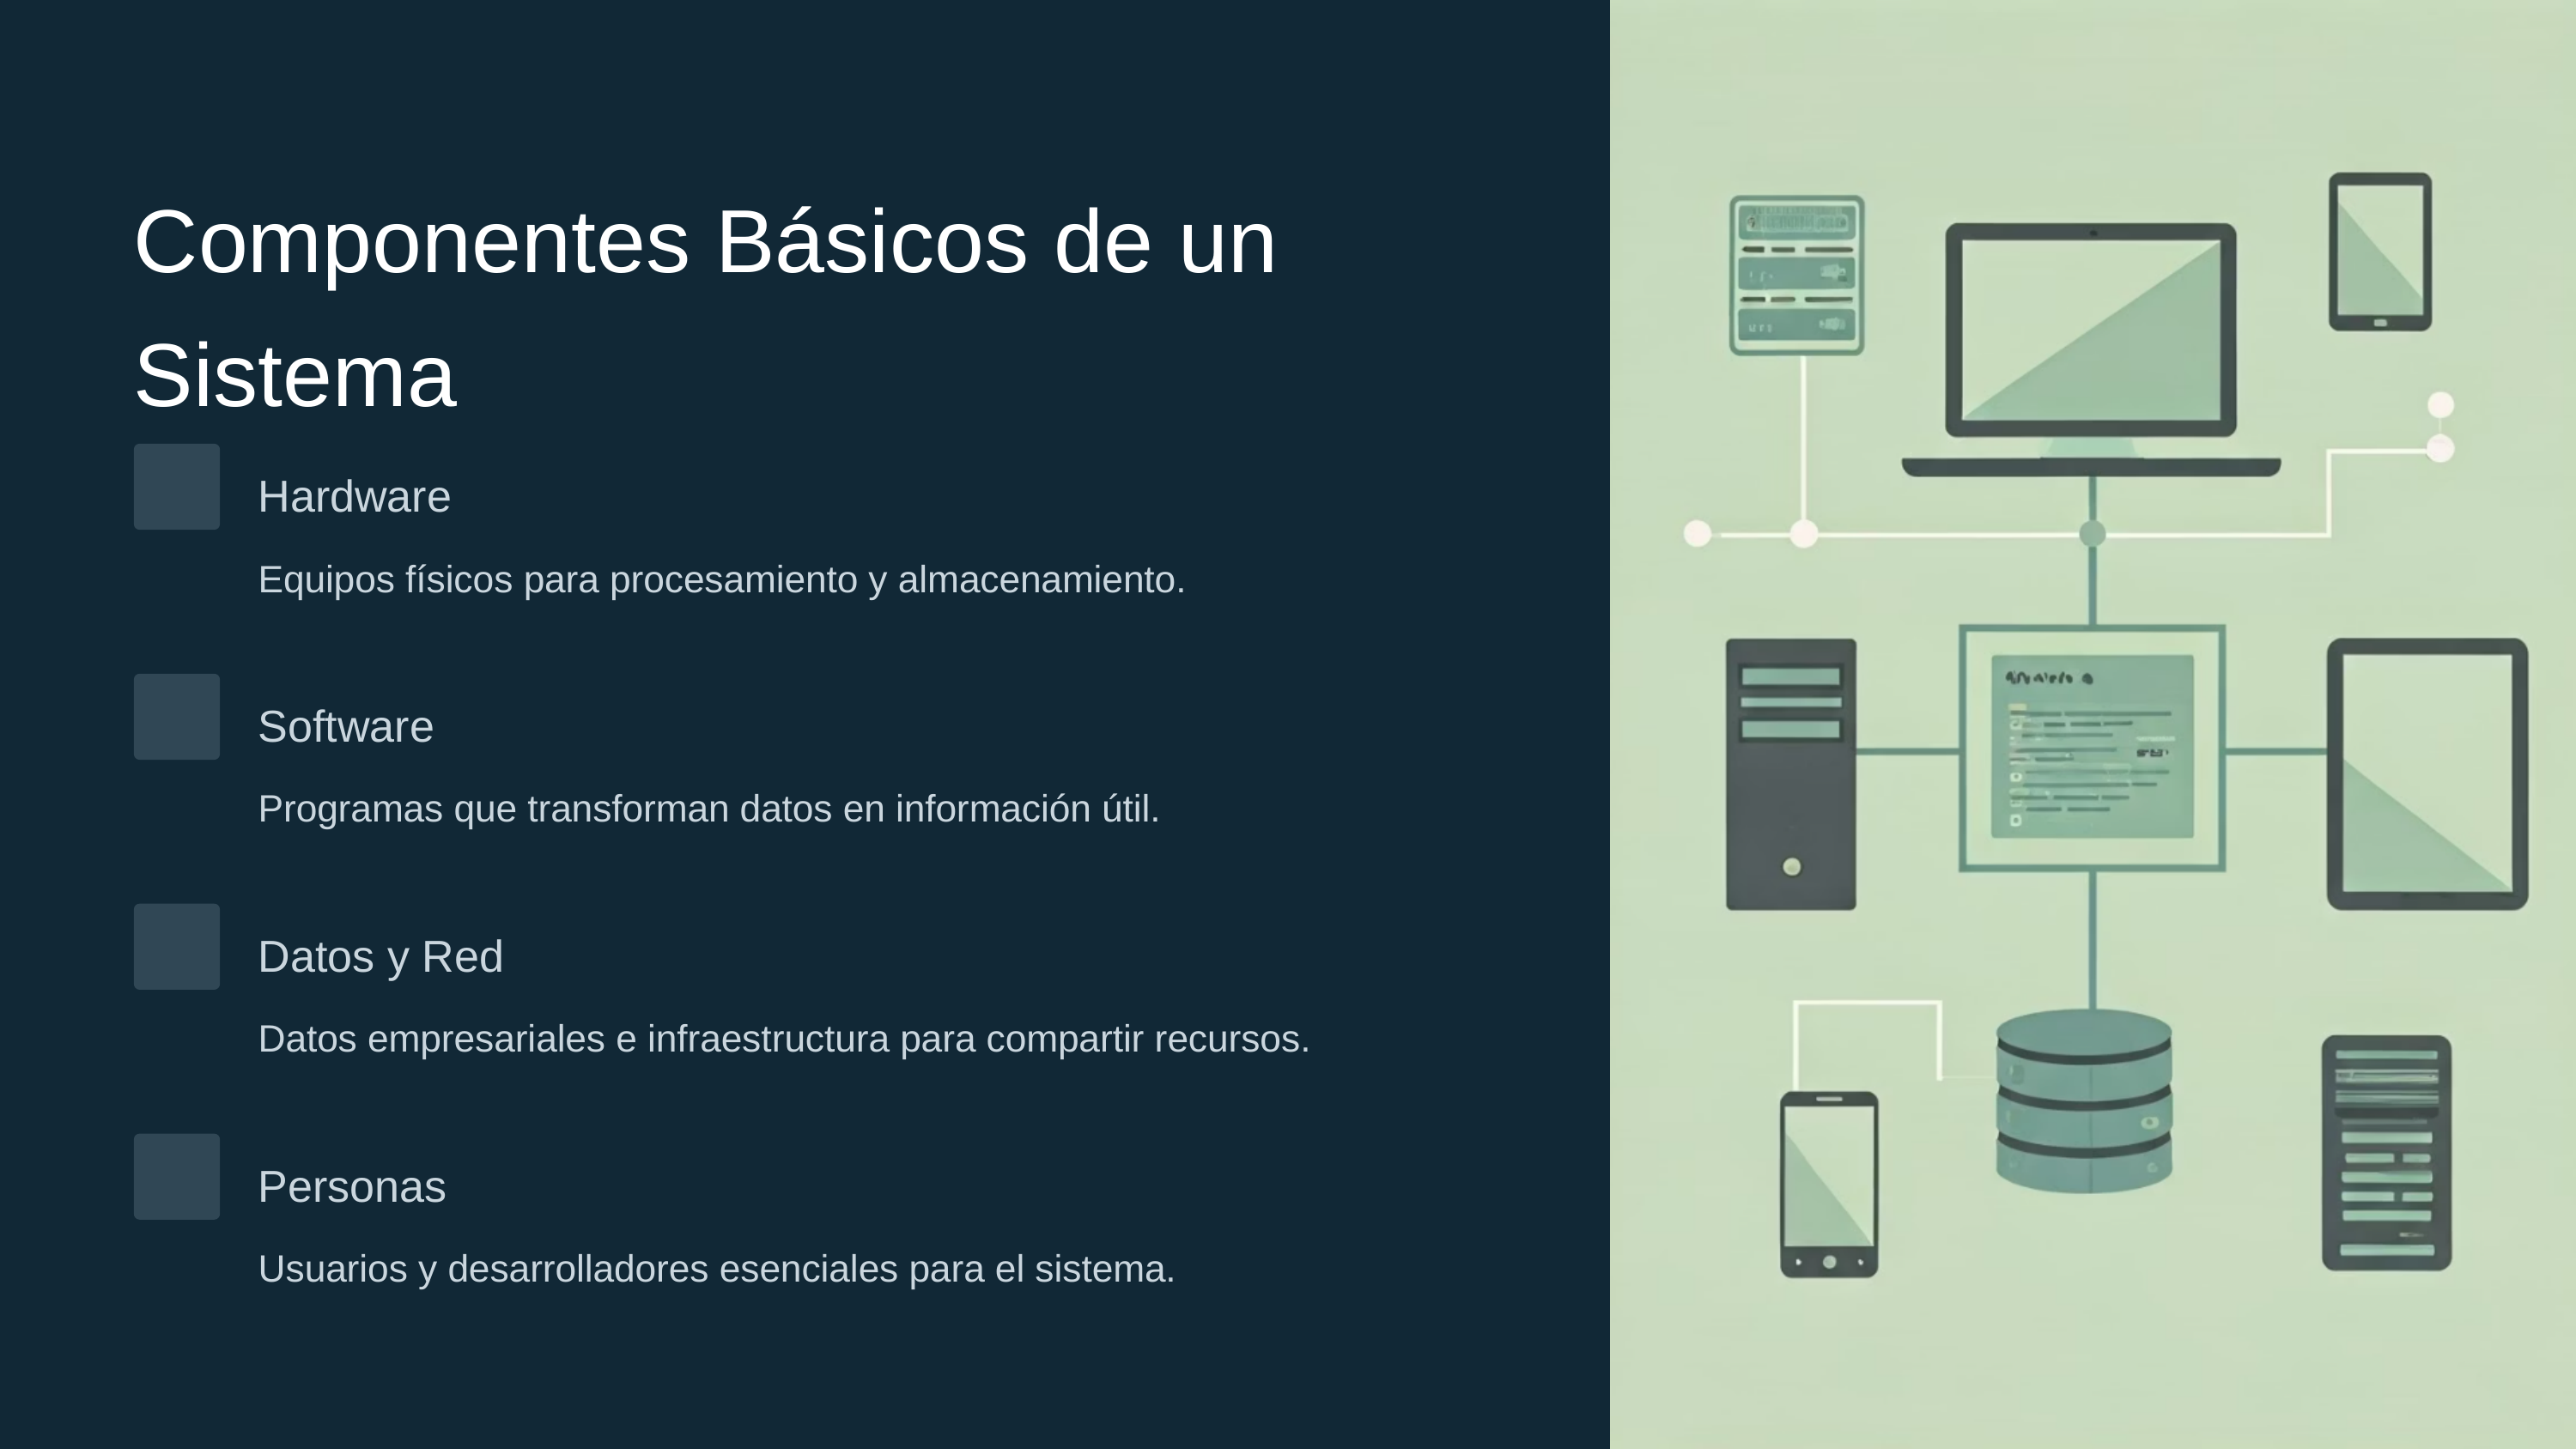

Componentes Básicos de un Sistema

Hardware

Equipos físicos para procesamiento y almacenamiento.

Software

Programas que transforman datos en información útil.

Datos y Red

Datos empresariales e infraestructura para compartir recursos.

Personas

Usuarios y desarrolladores esenciales para el sistema.